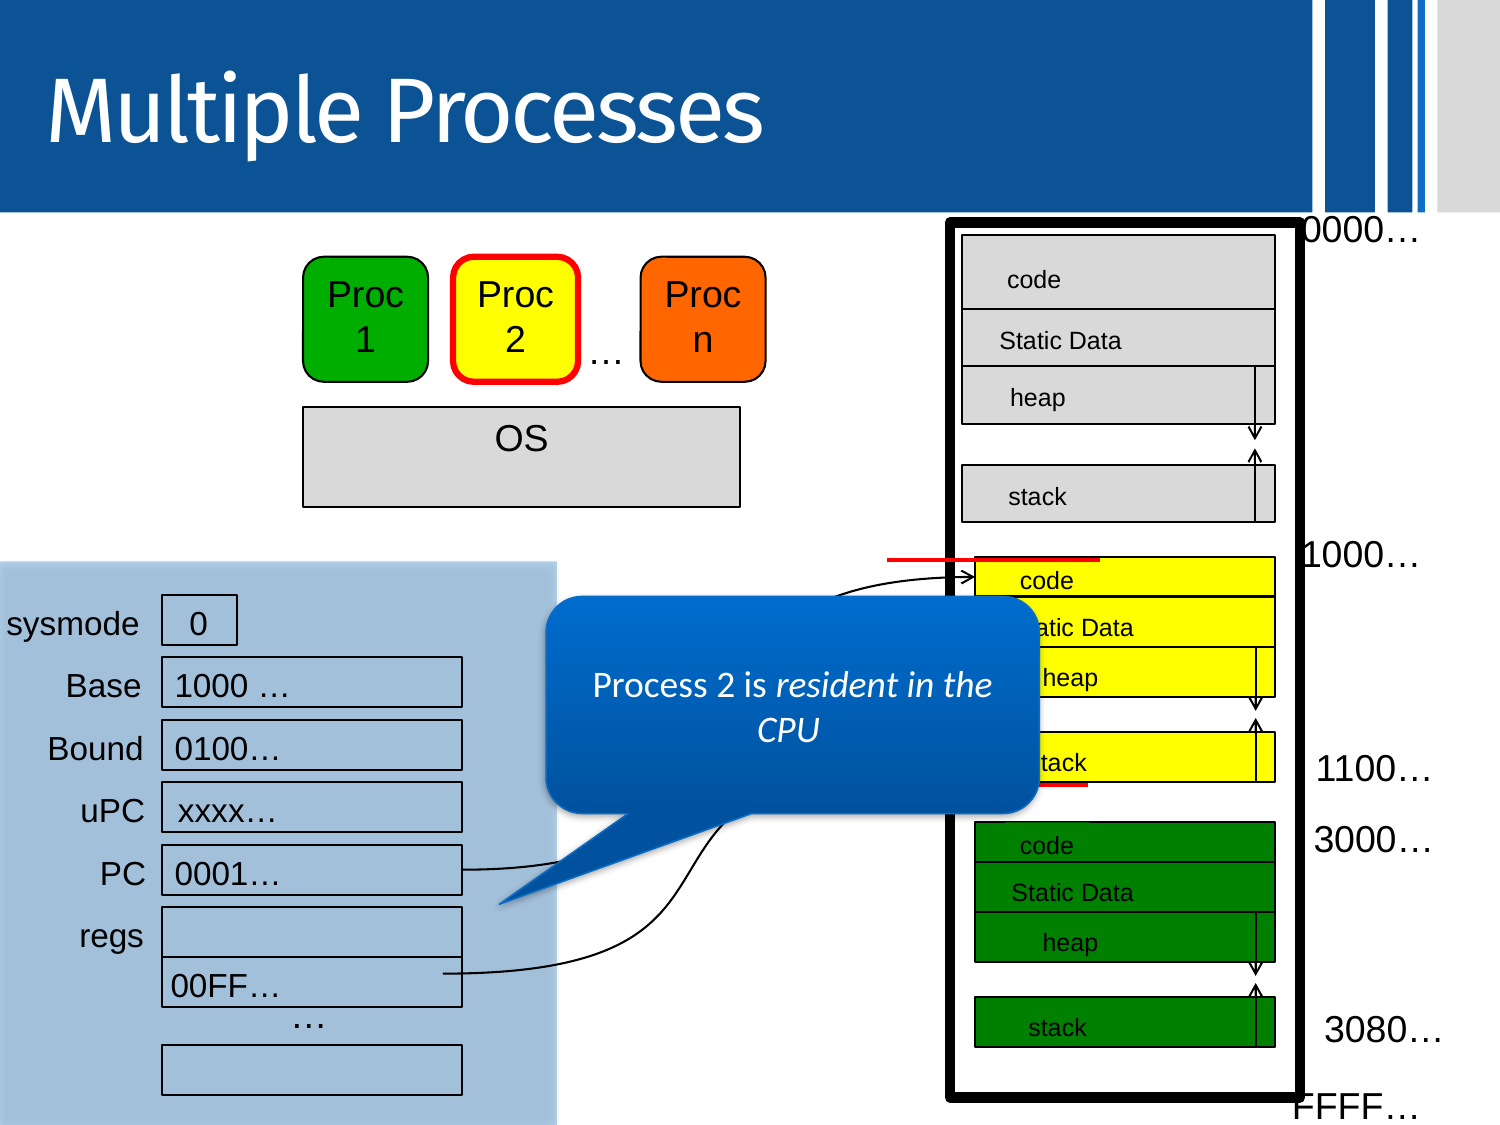

# Multiple Processes
0000…

code

Static Data

heap

stack
Proc 1
Proc 2
Proc n
…
OS
1000…

code

Static Data

heap

stack

sysmode

0
Process 2 is resident in the CPU
Base

1000 …
Bound

0100…
1100…
uPC

xxxx…
3000…

code

Static Data

heap

stack
PC

0001…
regs

00FF…
…
3080…

FFFF…